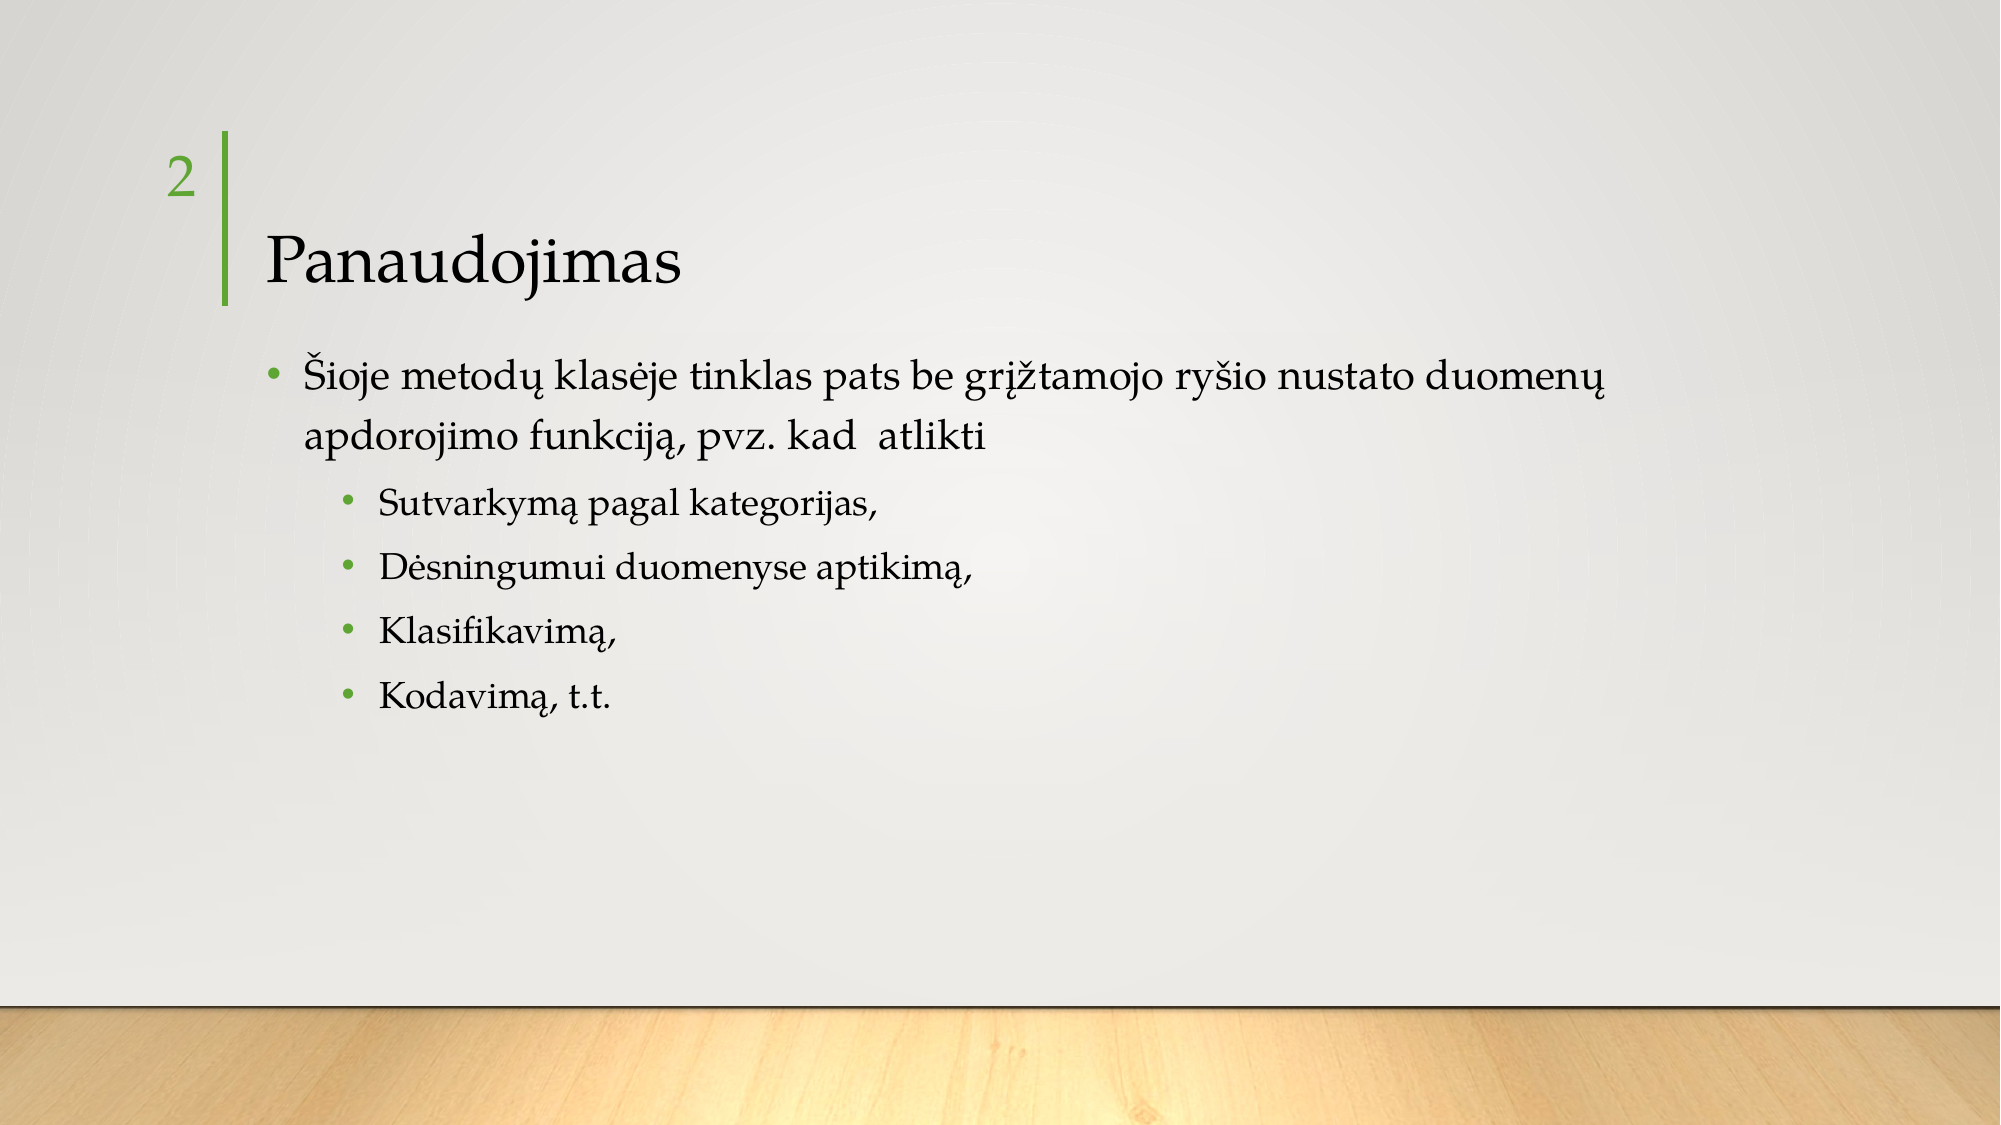

2
# Panaudojimas
Šioje metodų klasėje tinklas pats be grįžtamojo ryšio nustato duomenų apdorojimo funkciją, pvz. kad  atlikti
Sutvarkymą pagal kategorijas,
Dėsningumui duomenyse aptikimą,
Klasifikavimą,
Kodavimą, t.t.